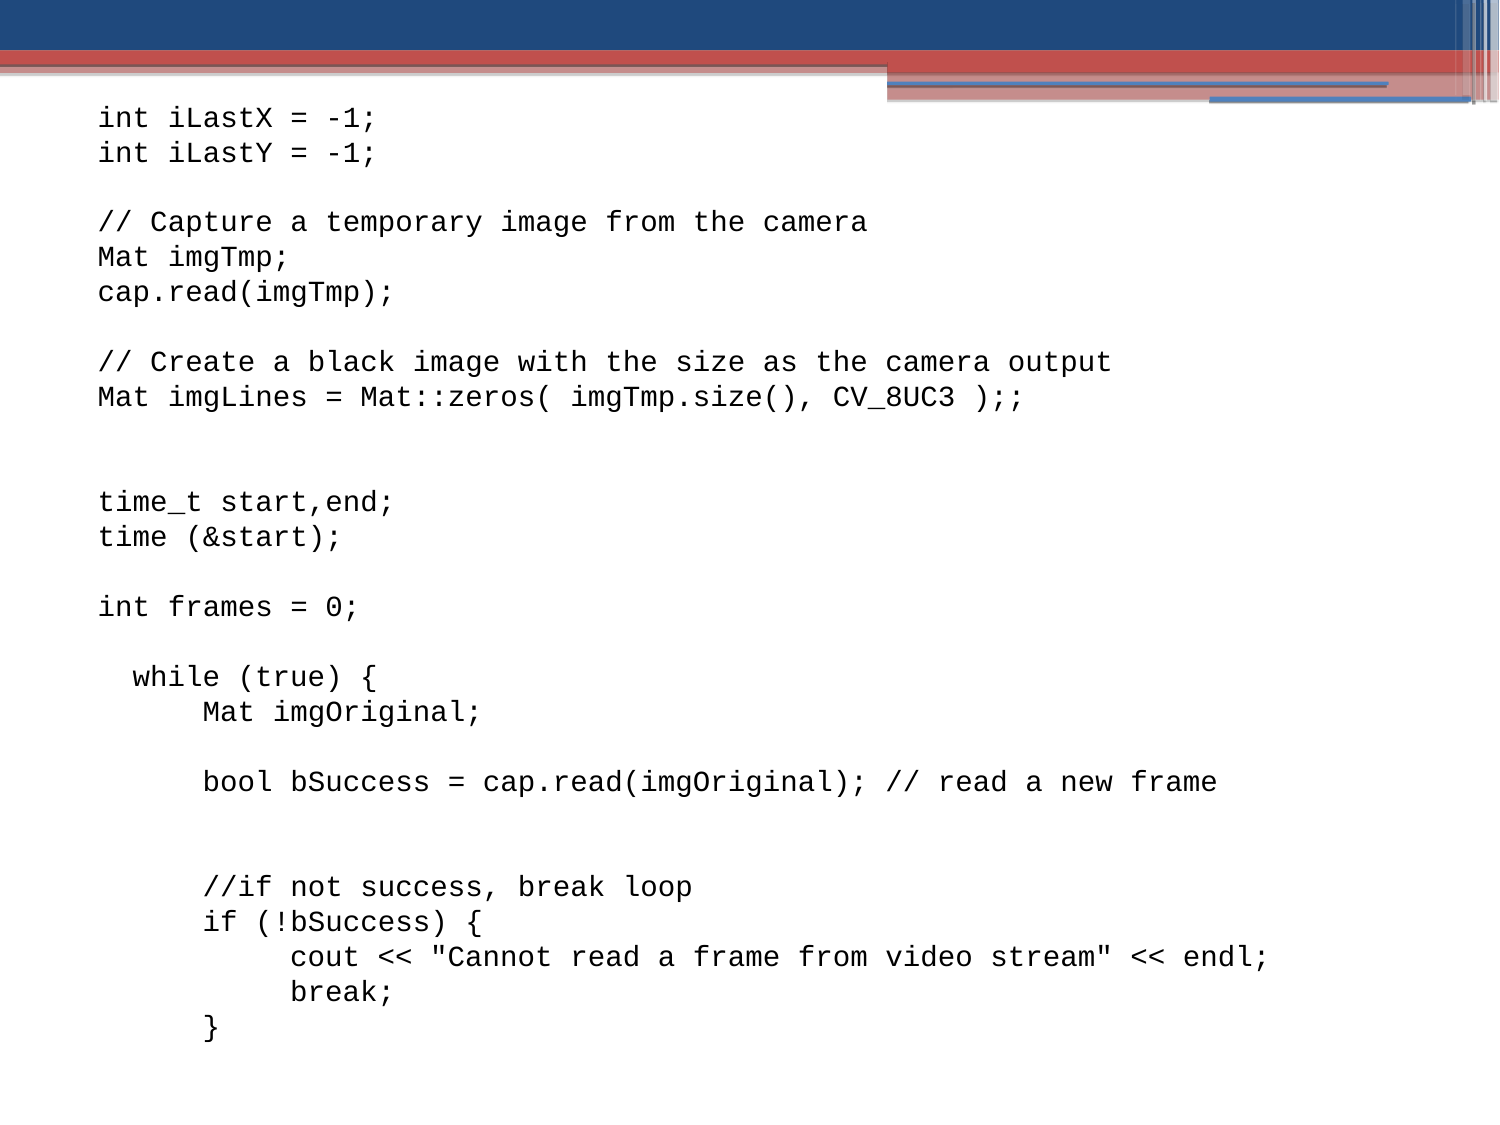

int iLastX = -1;
  int iLastY = -1;

  // Capture a temporary image from the camera
  Mat imgTmp;
  cap.read(imgTmp);

  // Create a black image with the size as the camera output
  Mat imgLines = Mat::zeros( imgTmp.size(), CV_8UC3 );;

  time_t start,end;
  time (&start);

  int frames = 0;

    while (true) {
        Mat imgOriginal;

        bool bSuccess = cap.read(imgOriginal); // read a new frame

        //if not success, break loop
        if (!bSuccess) {
             cout << "Cannot read a frame from video stream" << endl;
             break;
        }